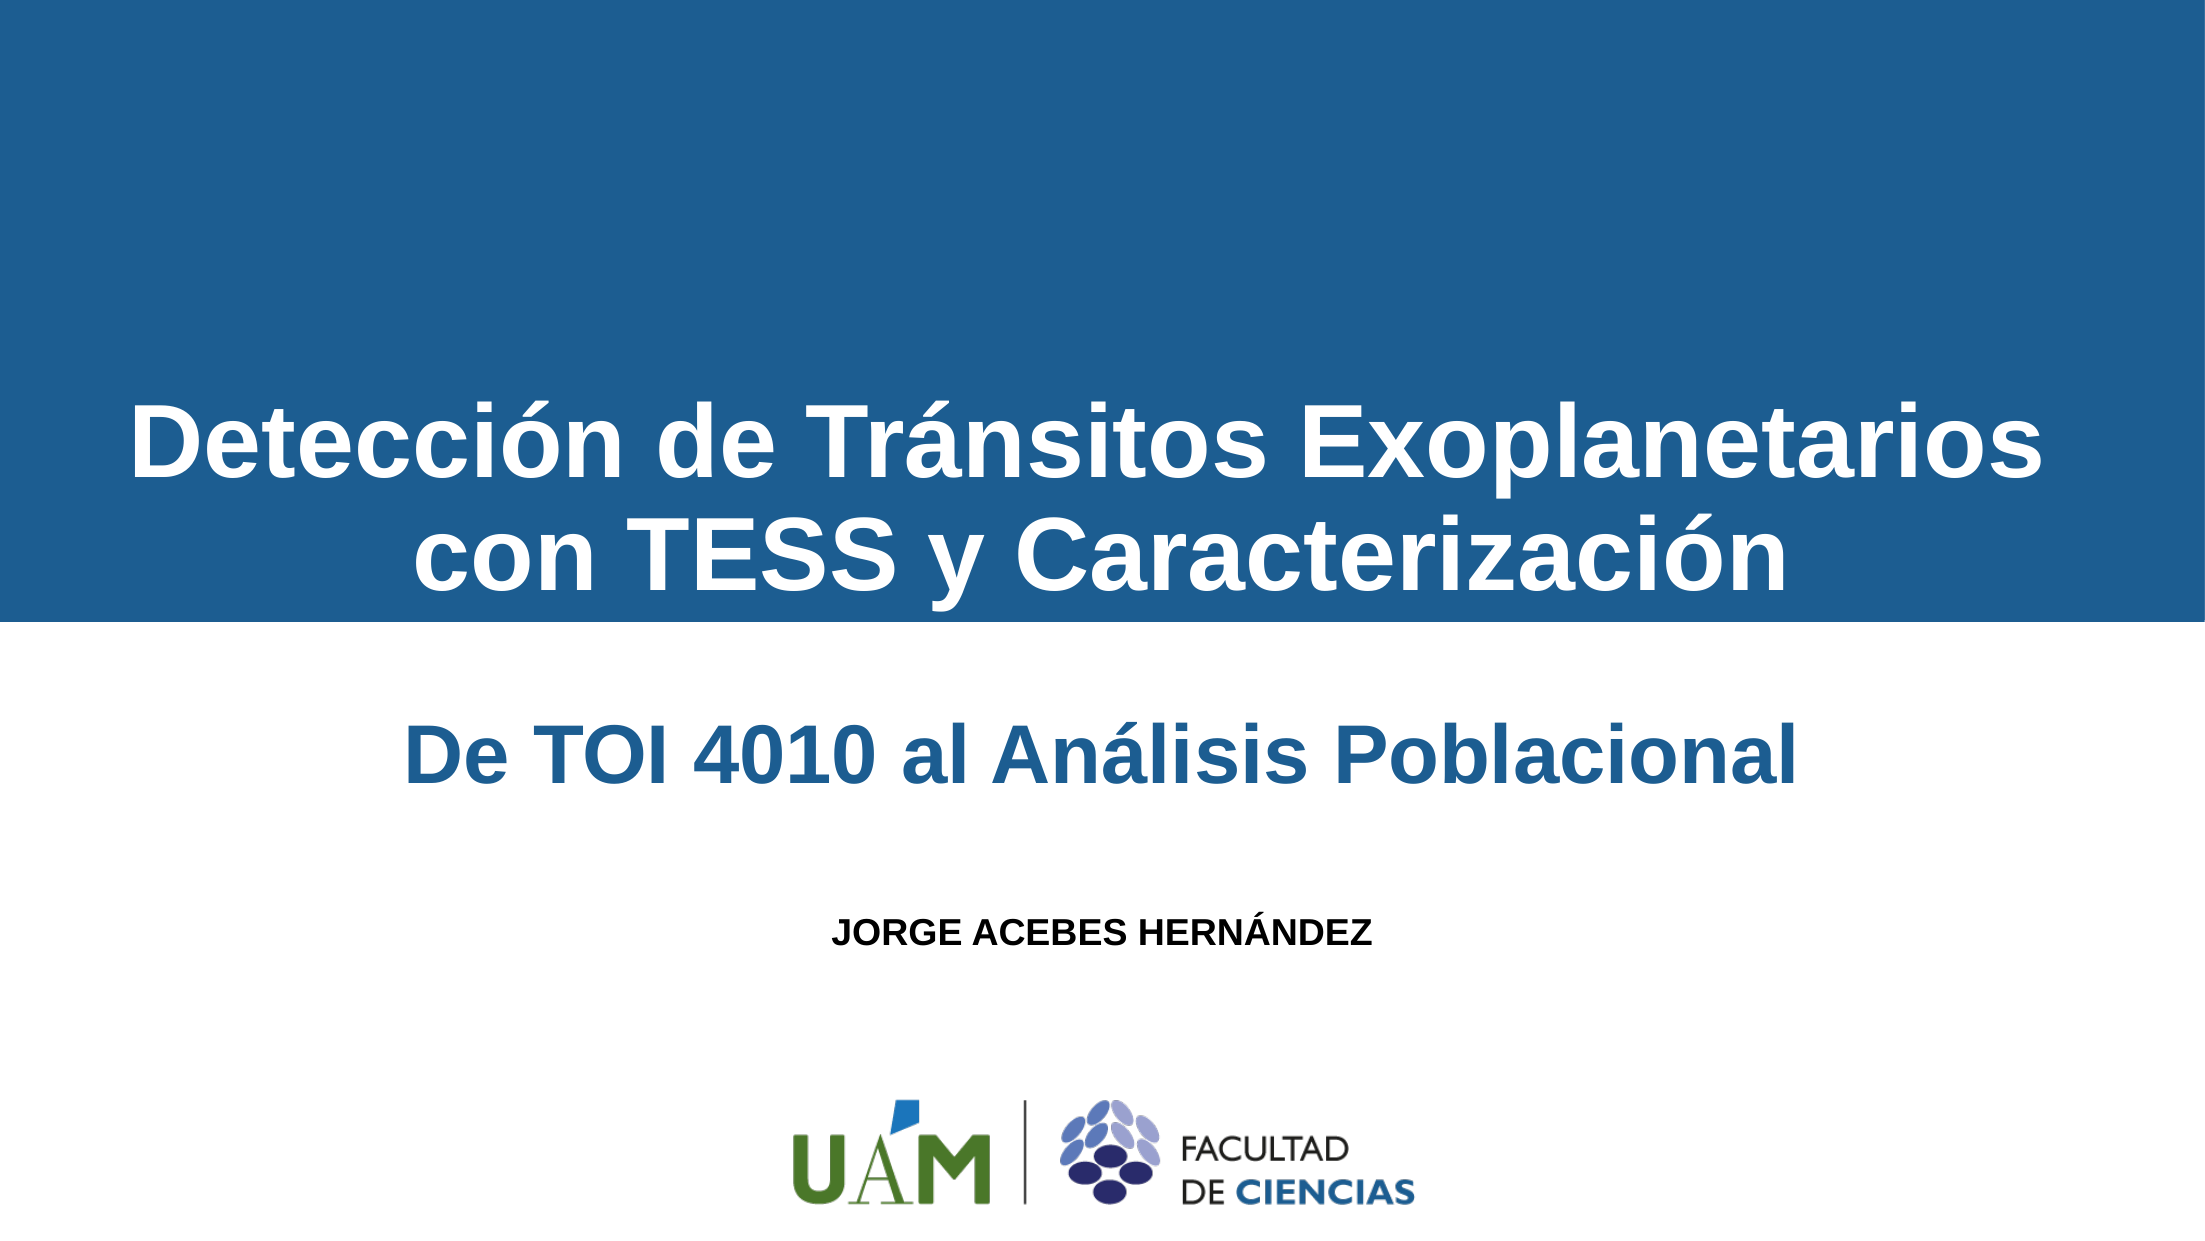

# Detección de Tránsitos Exoplanetarios con TESS y Caracterización
De TOI 4010 al Análisis Poblacional
JORGE ACEBES HERNÁNDEZ